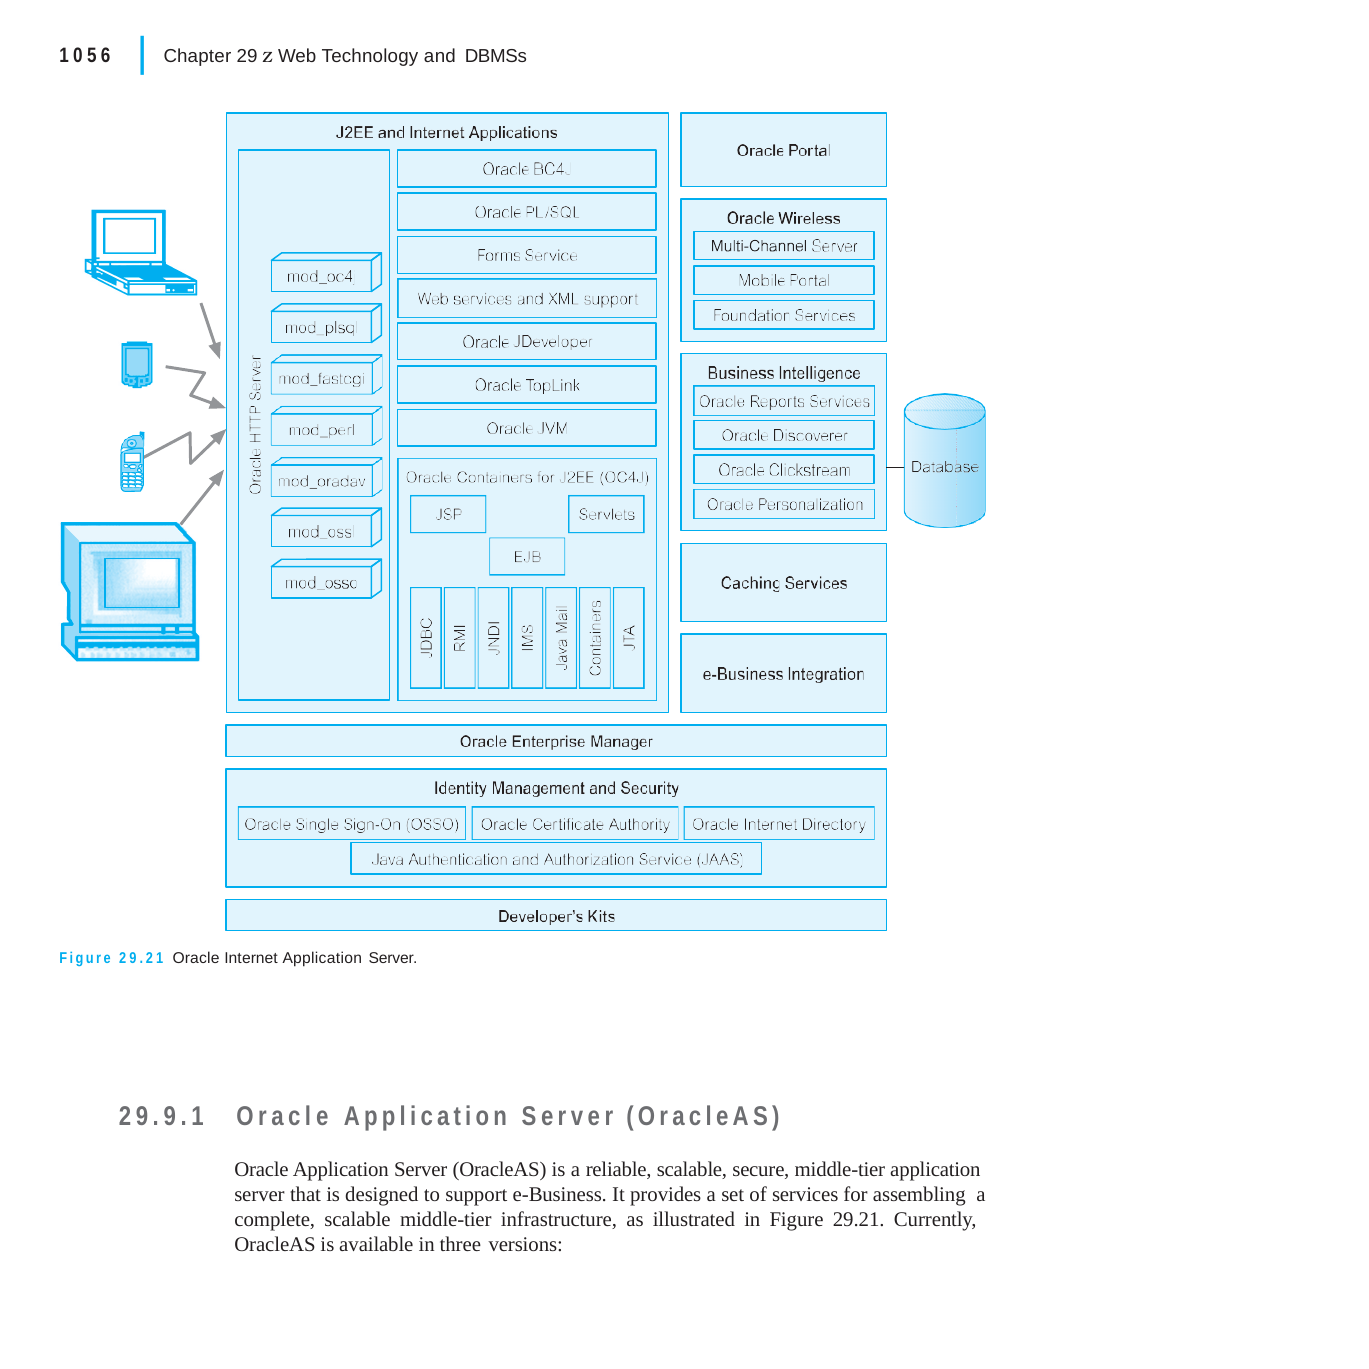

|
1056
Chapter 29 z Web Technology and DBMSs

Figure 29.21 Oracle Internet Application Server.
29.9.1	Oracle Application Server (OracleAS)
Oracle Application Server (OracleAS) is a reliable, scalable, secure, middle-tier application  server that is designed to support e-Business. It provides a set of services for assembling  a complete, scalable middle-tier infrastructure, as illustrated in Figure 29.21. Currently,  OracleAS is available in three versions: